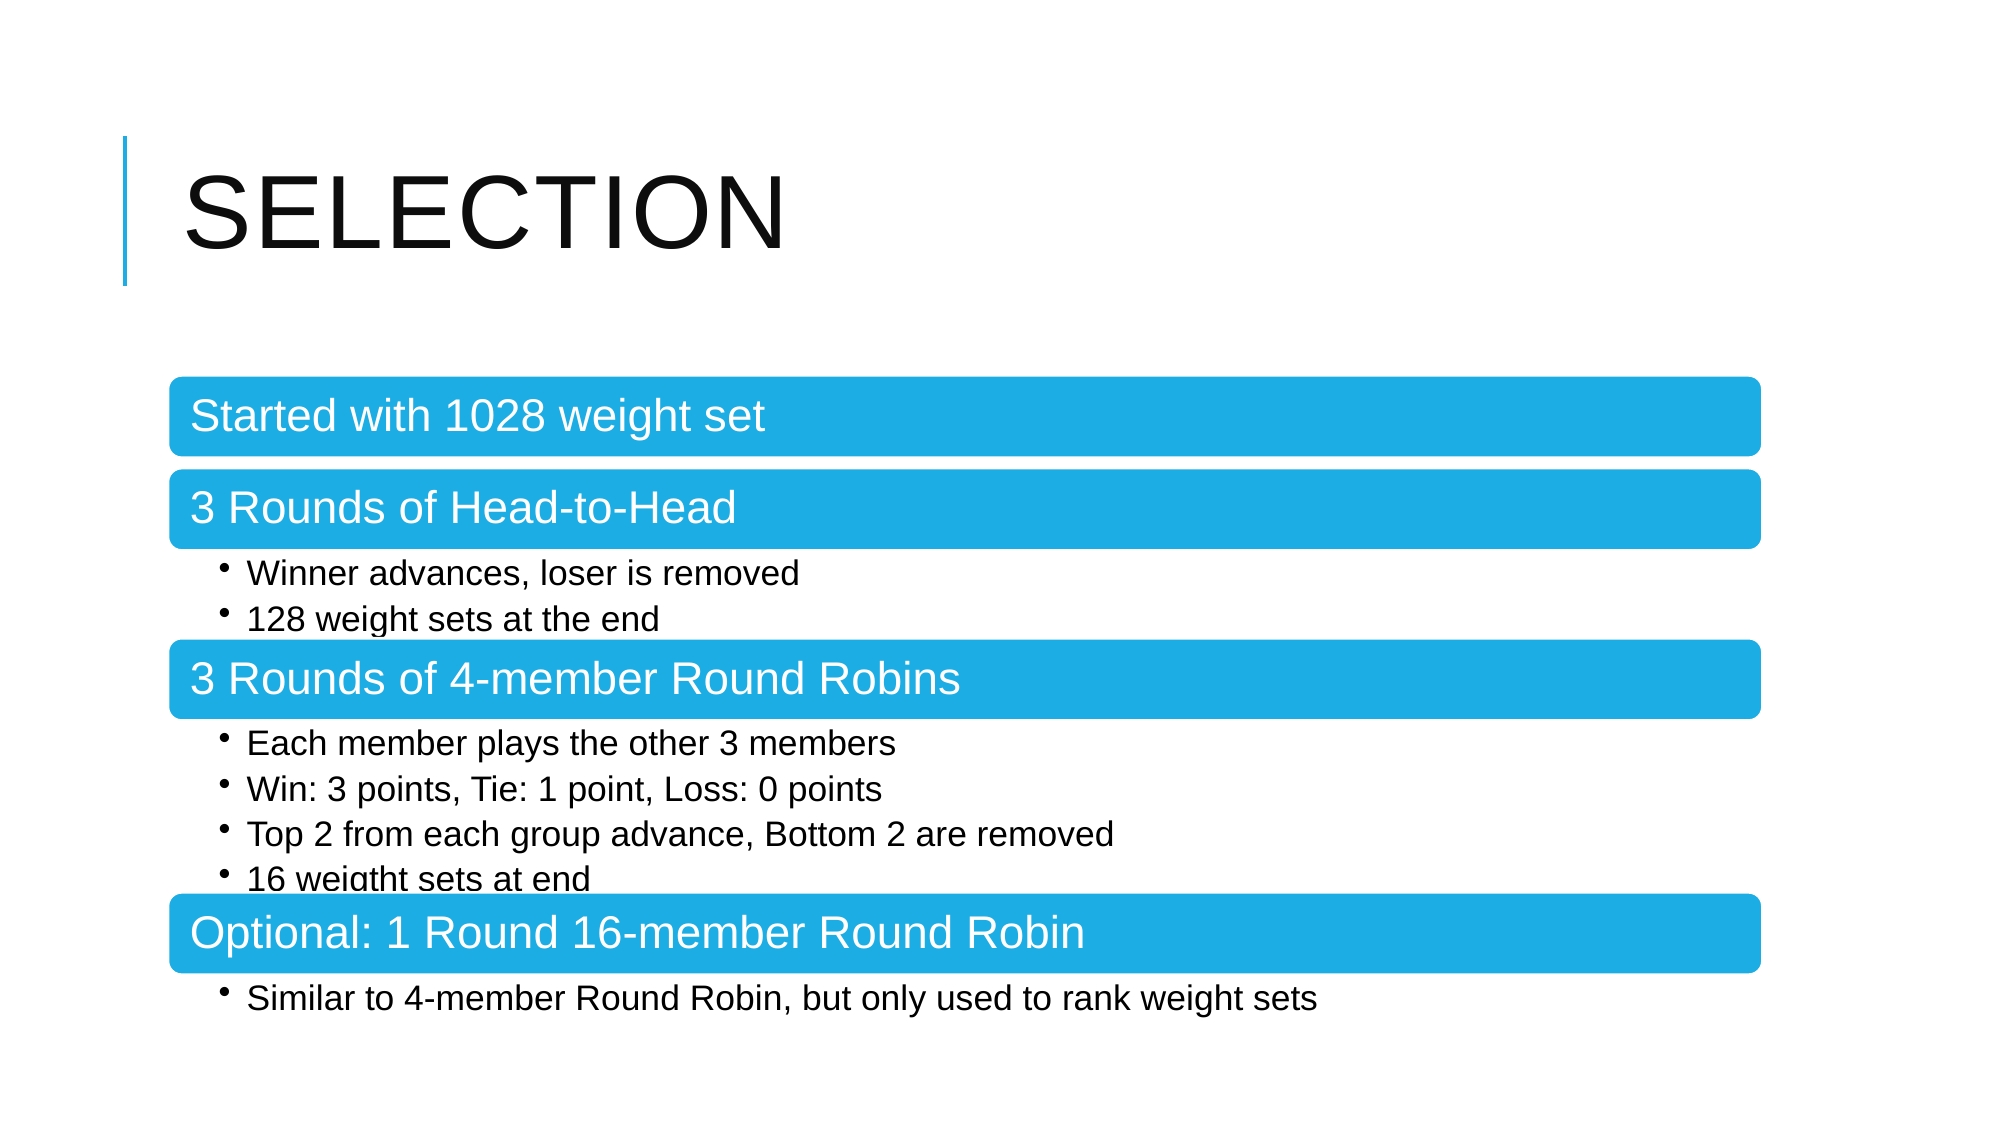

# Selection
Started with 1028 weight set
3 Rounds of Head-to-Head
Winner advances, loser is removed
128 weight sets at the end
3 Rounds of 4-member Round Robins
Each member plays the other 3 members
Win: 3 points, Tie: 1 point, Loss: 0 points
Top 2 from each group advance, Bottom 2 are removed
16 weigtht sets at end
Optional: 1 Round 16-member Round Robin
Similar to 4-member Round Robin, but only used to rank weight sets